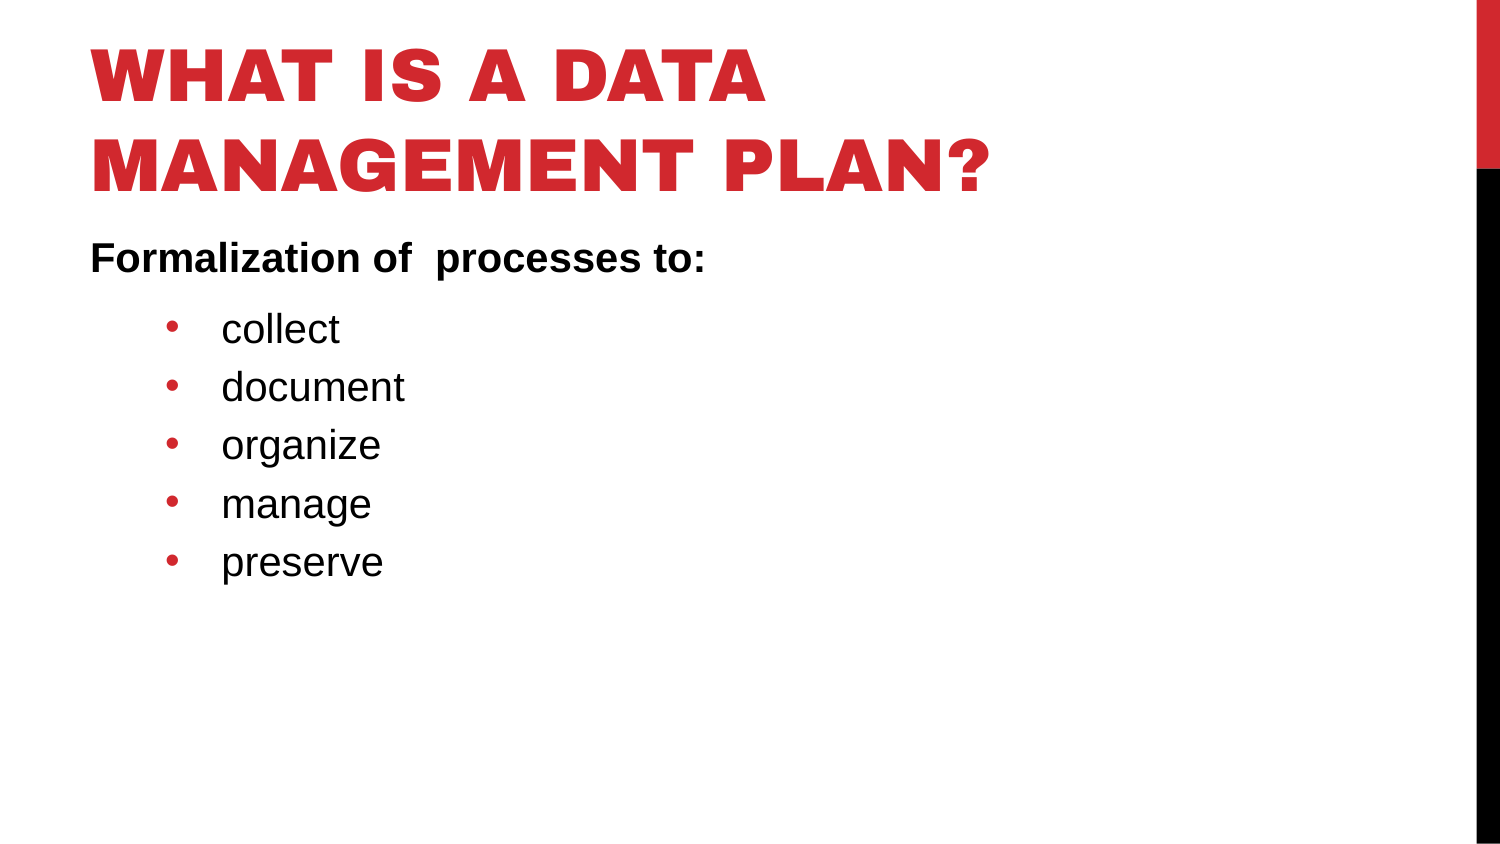

# What is a Data Management Plan?
Formalization of  processes to:
collect
document
organize
manage
preserve